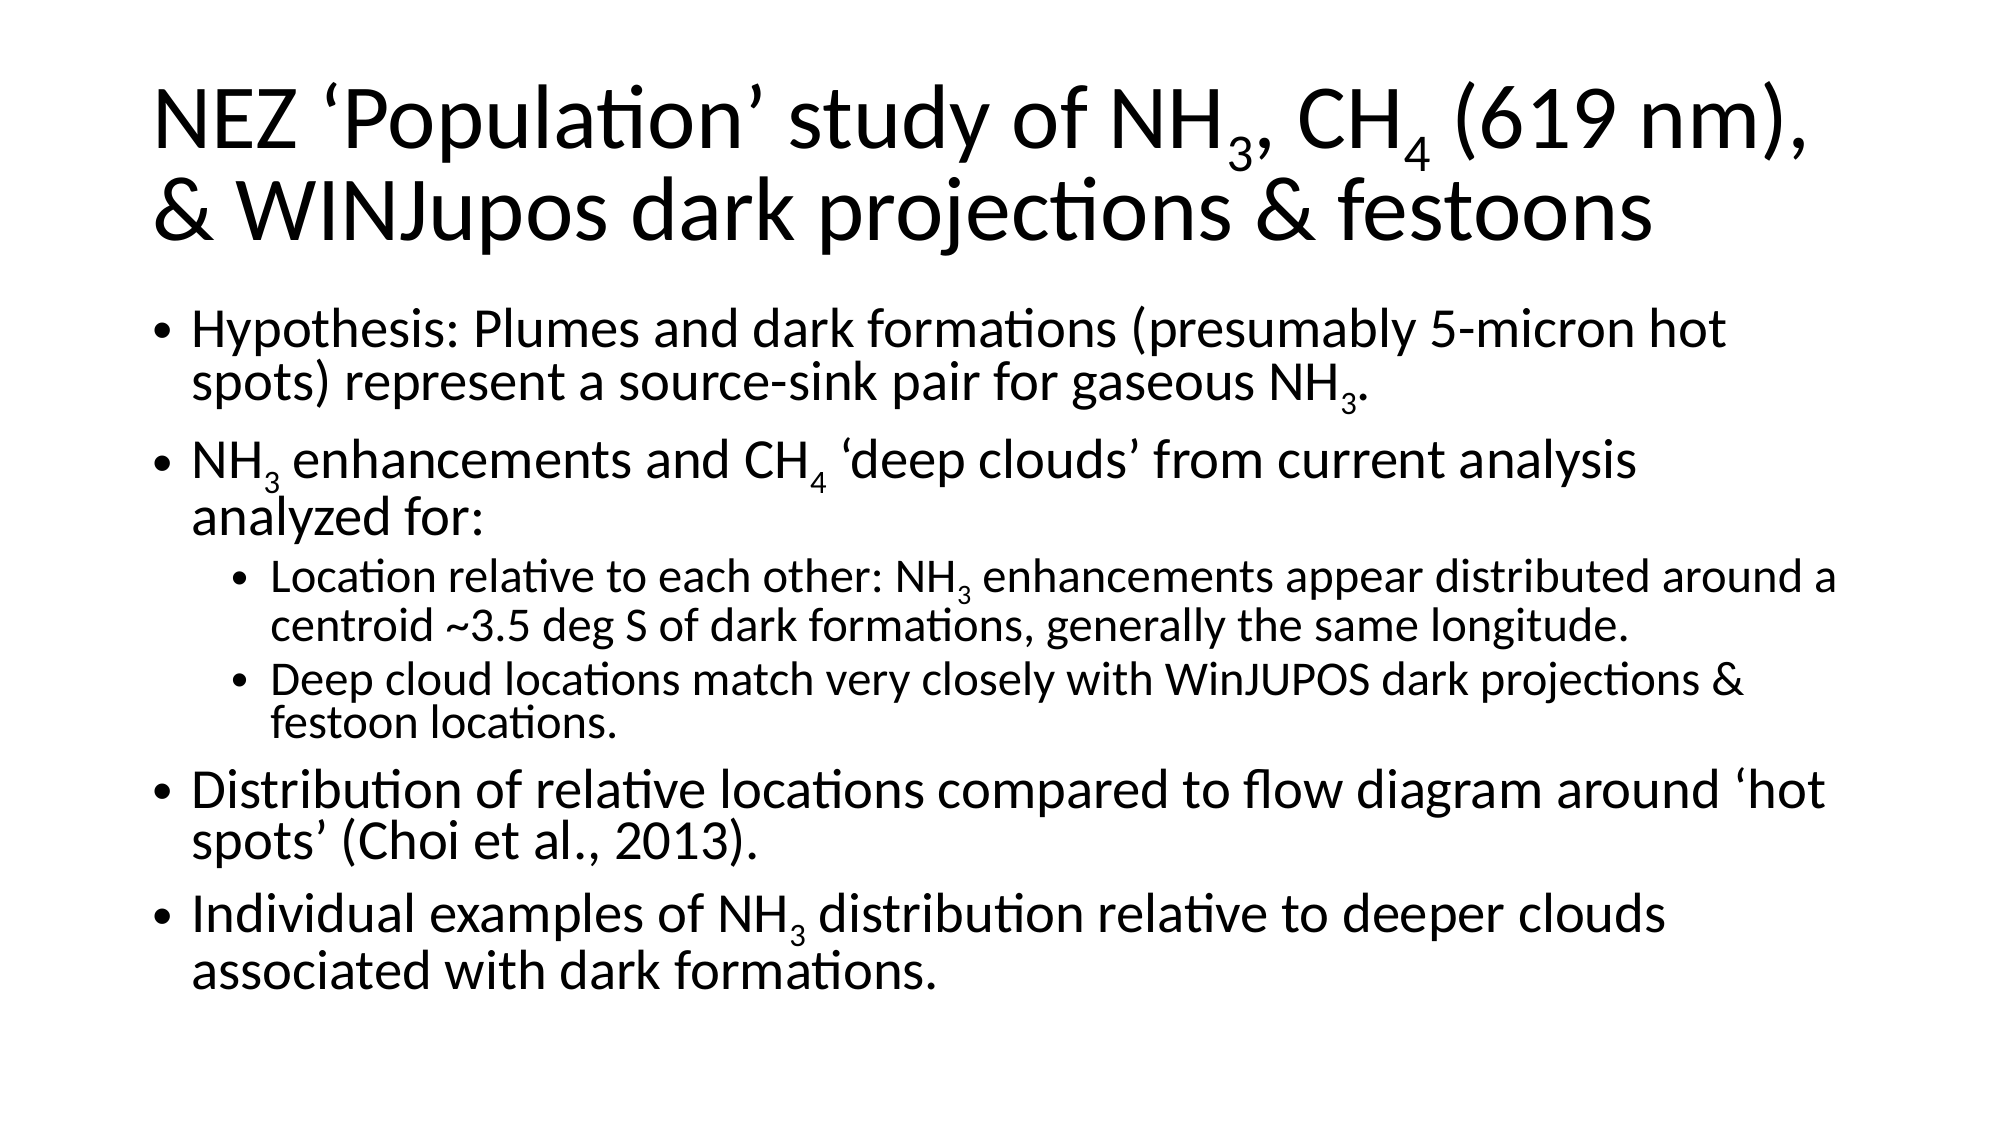

# NEZ ‘Population’ study of NH3, CH4 (619 nm), & WINJupos dark projections & festoons
Hypothesis: Plumes and dark formations (presumably 5-micron hot spots) represent a source-sink pair for gaseous NH3.
NH3 enhancements and CH4 ‘deep clouds’ from current analysis analyzed for:
Location relative to each other: NH3 enhancements appear distributed around a centroid ~3.5 deg S of dark formations, generally the same longitude.
Deep cloud locations match very closely with WinJUPOS dark projections & festoon locations.
Distribution of relative locations compared to flow diagram around ‘hot spots’ (Choi et al., 2013).
Individual examples of NH3 distribution relative to deeper clouds associated with dark formations.